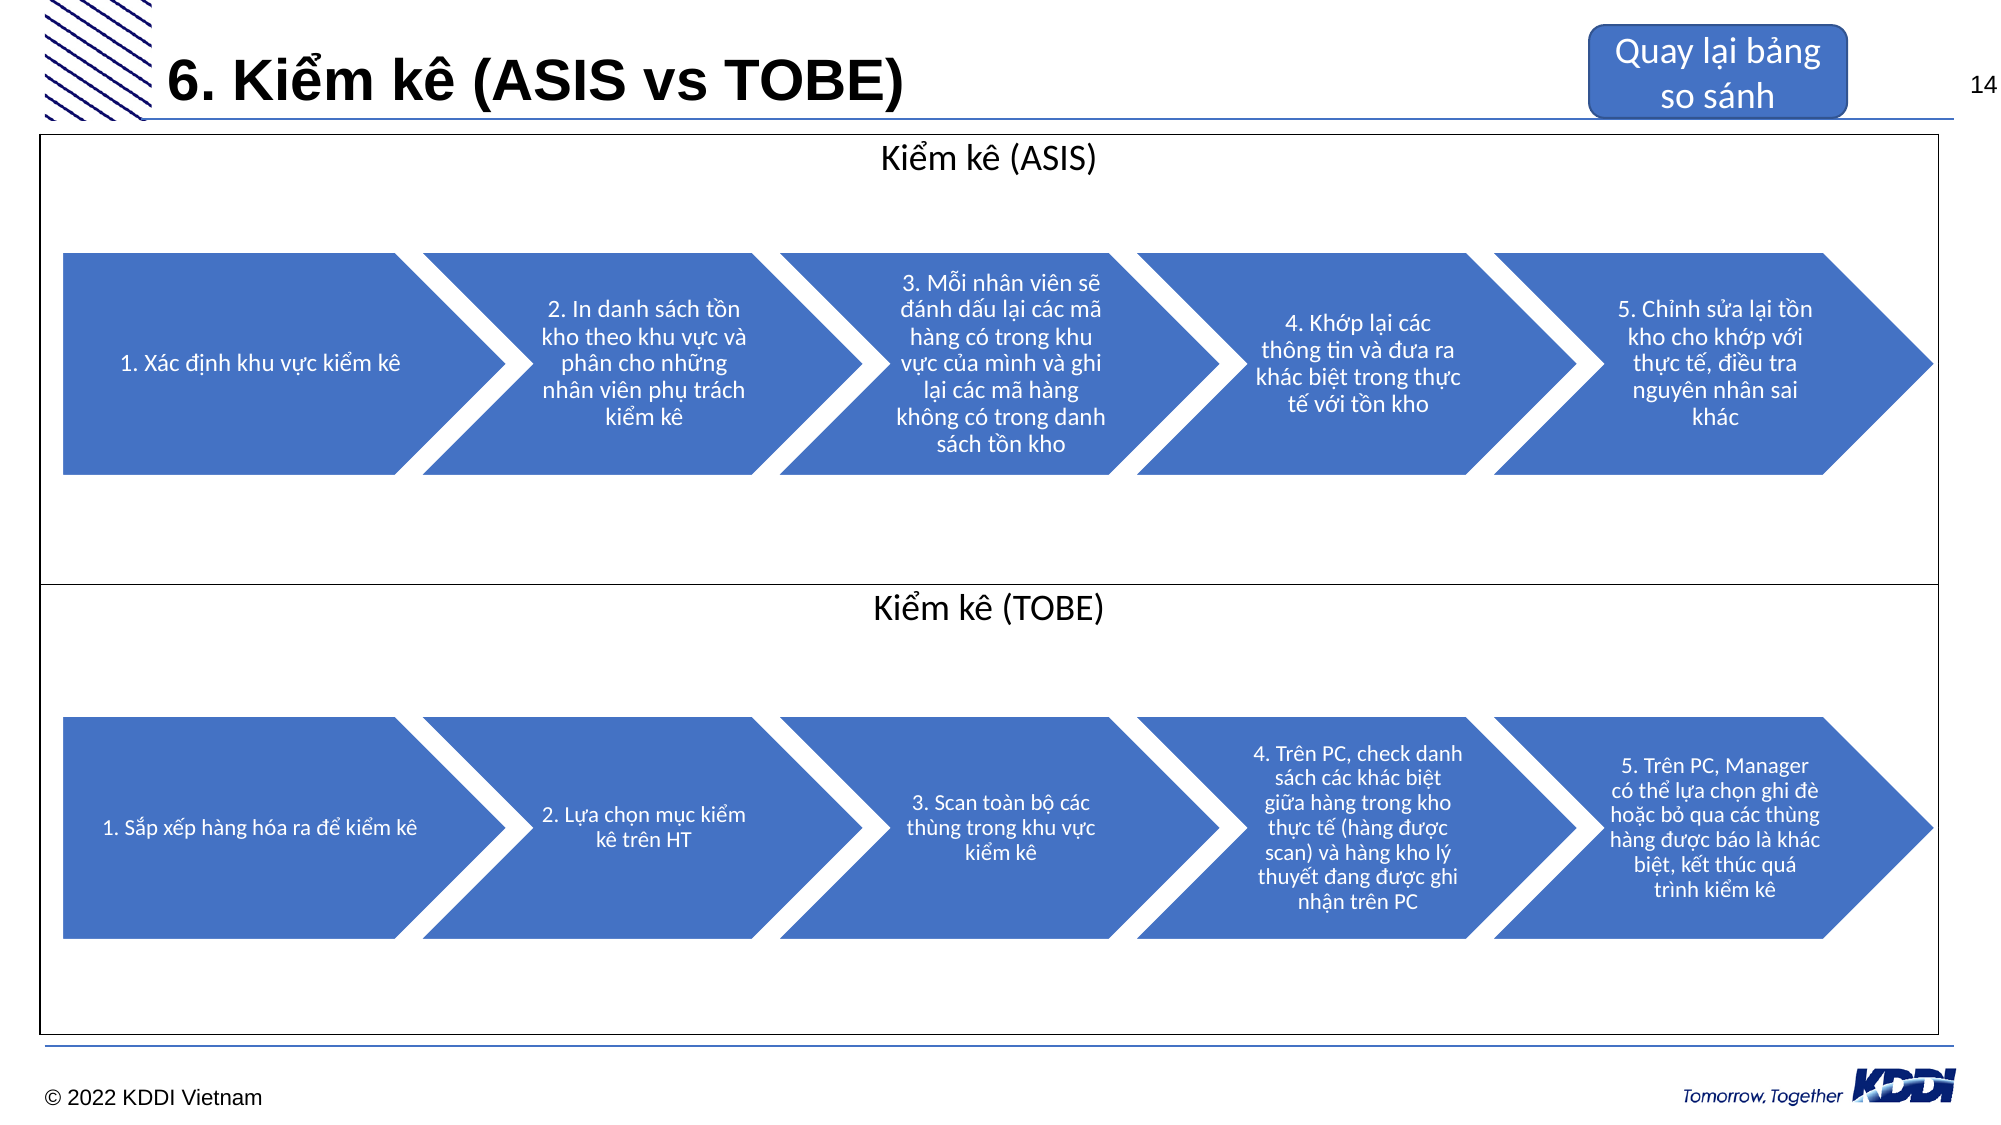

Quay lại bảng so sánh
# 6. Kiểm kê (ASIS vs TOBE)
| Kiểm kê (ASIS) |
| --- |
| Kiểm kê (TOBE) |
1. Xác định khu vực kiểm kê
2. In danh sách tồn kho theo khu vực và phân cho những nhân viên phụ trách kiểm kê
3. Mỗi nhân viên sẽ đánh dấu lại các mã hàng có trong khu vực của mình và ghi lại các mã hàng không có trong danh sách tồn kho
4. Khớp lại các thông tin và đưa ra khác biệt trong thực tế với tồn kho
5. Chỉnh sửa lại tồn kho cho khớp với thực tế, điều tra nguyên nhân sai khác
1. Sắp xếp hàng hóa ra để kiểm kê
2. Lựa chọn mục kiểm kê trên HT
3. Scan toàn bộ các thùng trong khu vực kiểm kê
4. Trên PC, check danh sách các khác biệt giữa hàng trong kho thực tế (hàng được scan) và hàng kho lý thuyết đang được ghi nhận trên PC
5. Trên PC, Manager có thể lựa chọn ghi đè hoặc bỏ qua các thùng hàng được báo là khác biệt, kết thúc quá trình kiểm kê